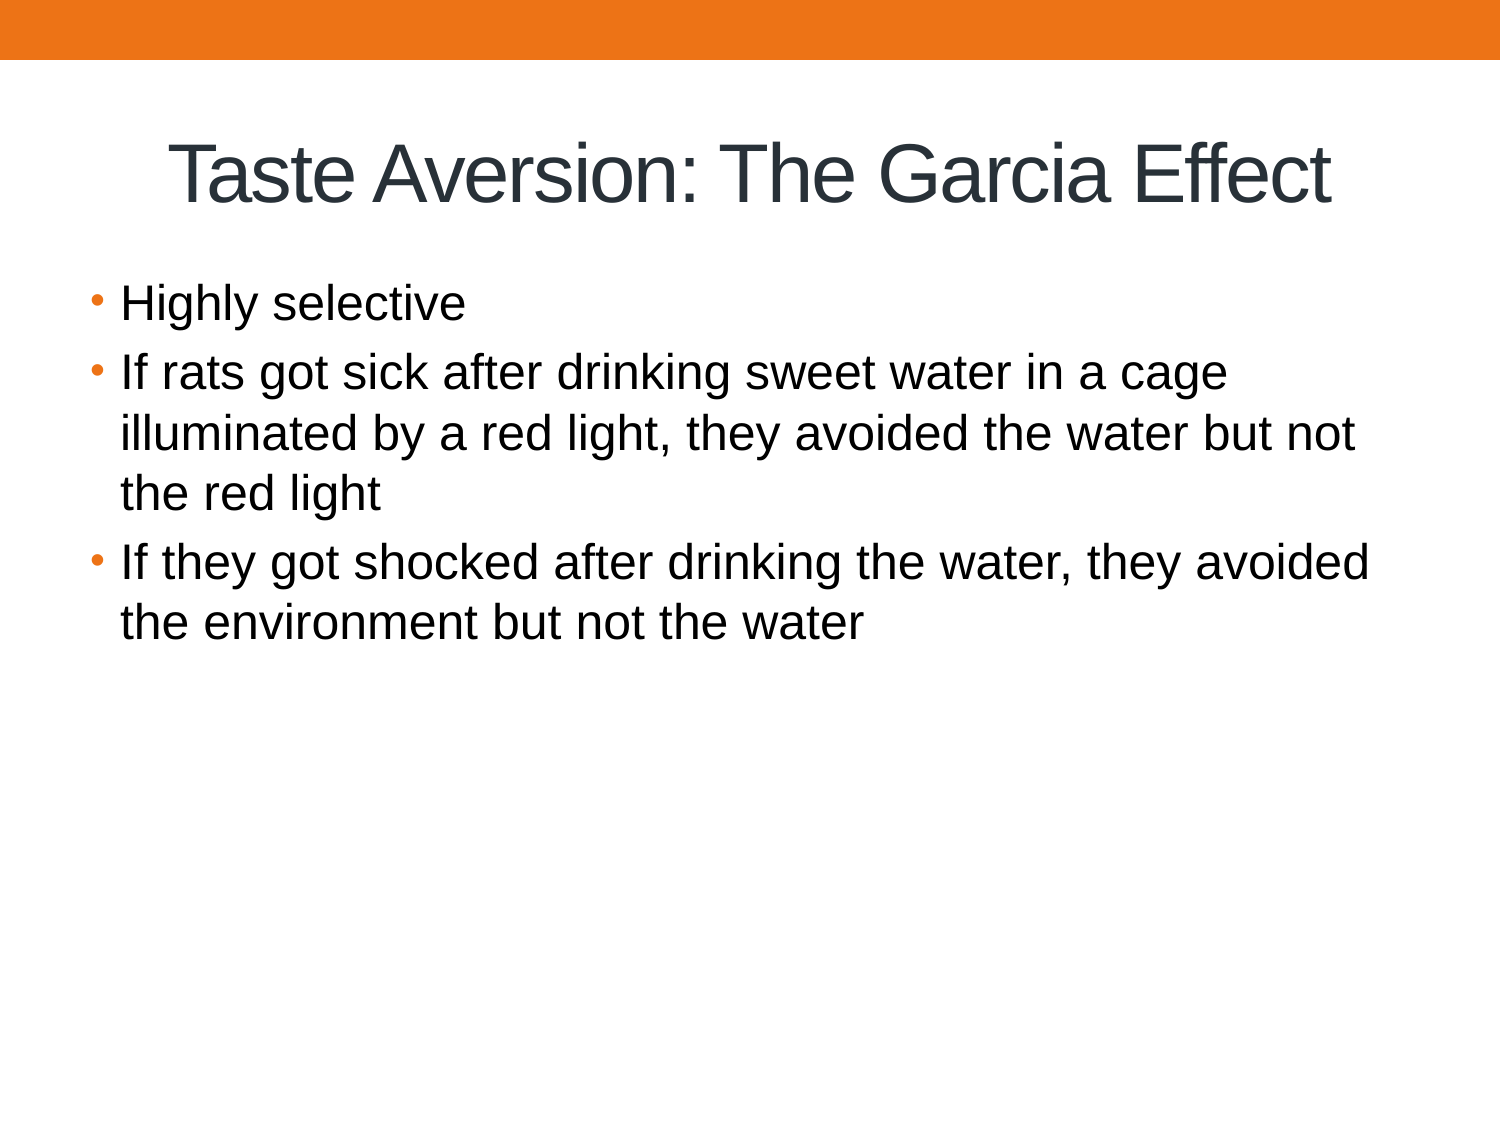

# Taste Aversion: The Garcia Effect
Highly selective
If rats got sick after drinking sweet water in a cage illuminated by a red light, they avoided the water but not the red light
If they got shocked after drinking the water, they avoided the environment but not the water